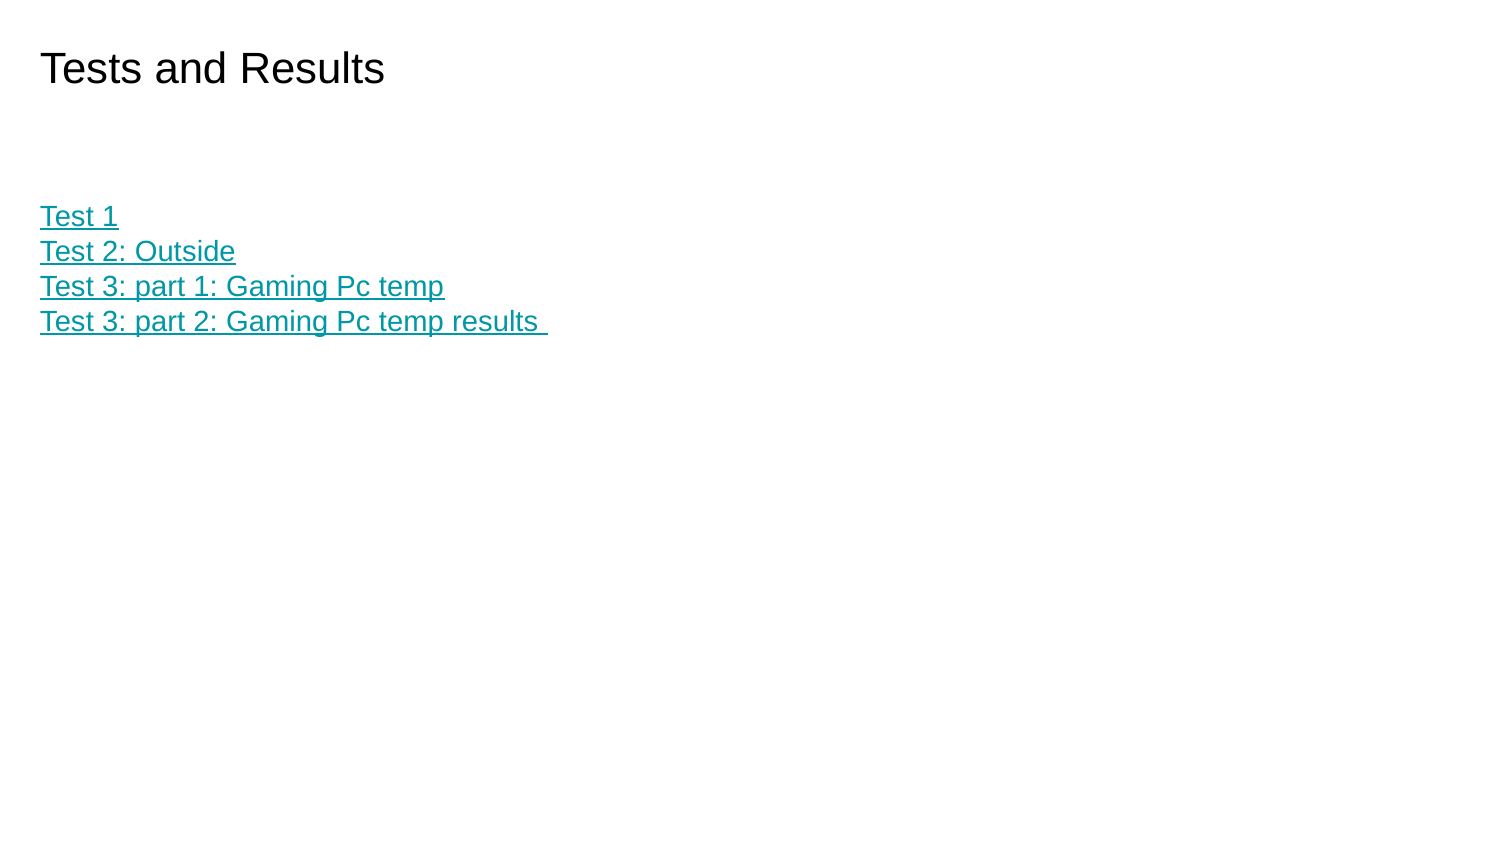

Tests and Results

Test 1
Test 2: Outside
Test 3: part 1: Gaming Pc temp
Test 3: part 2: Gaming Pc temp results